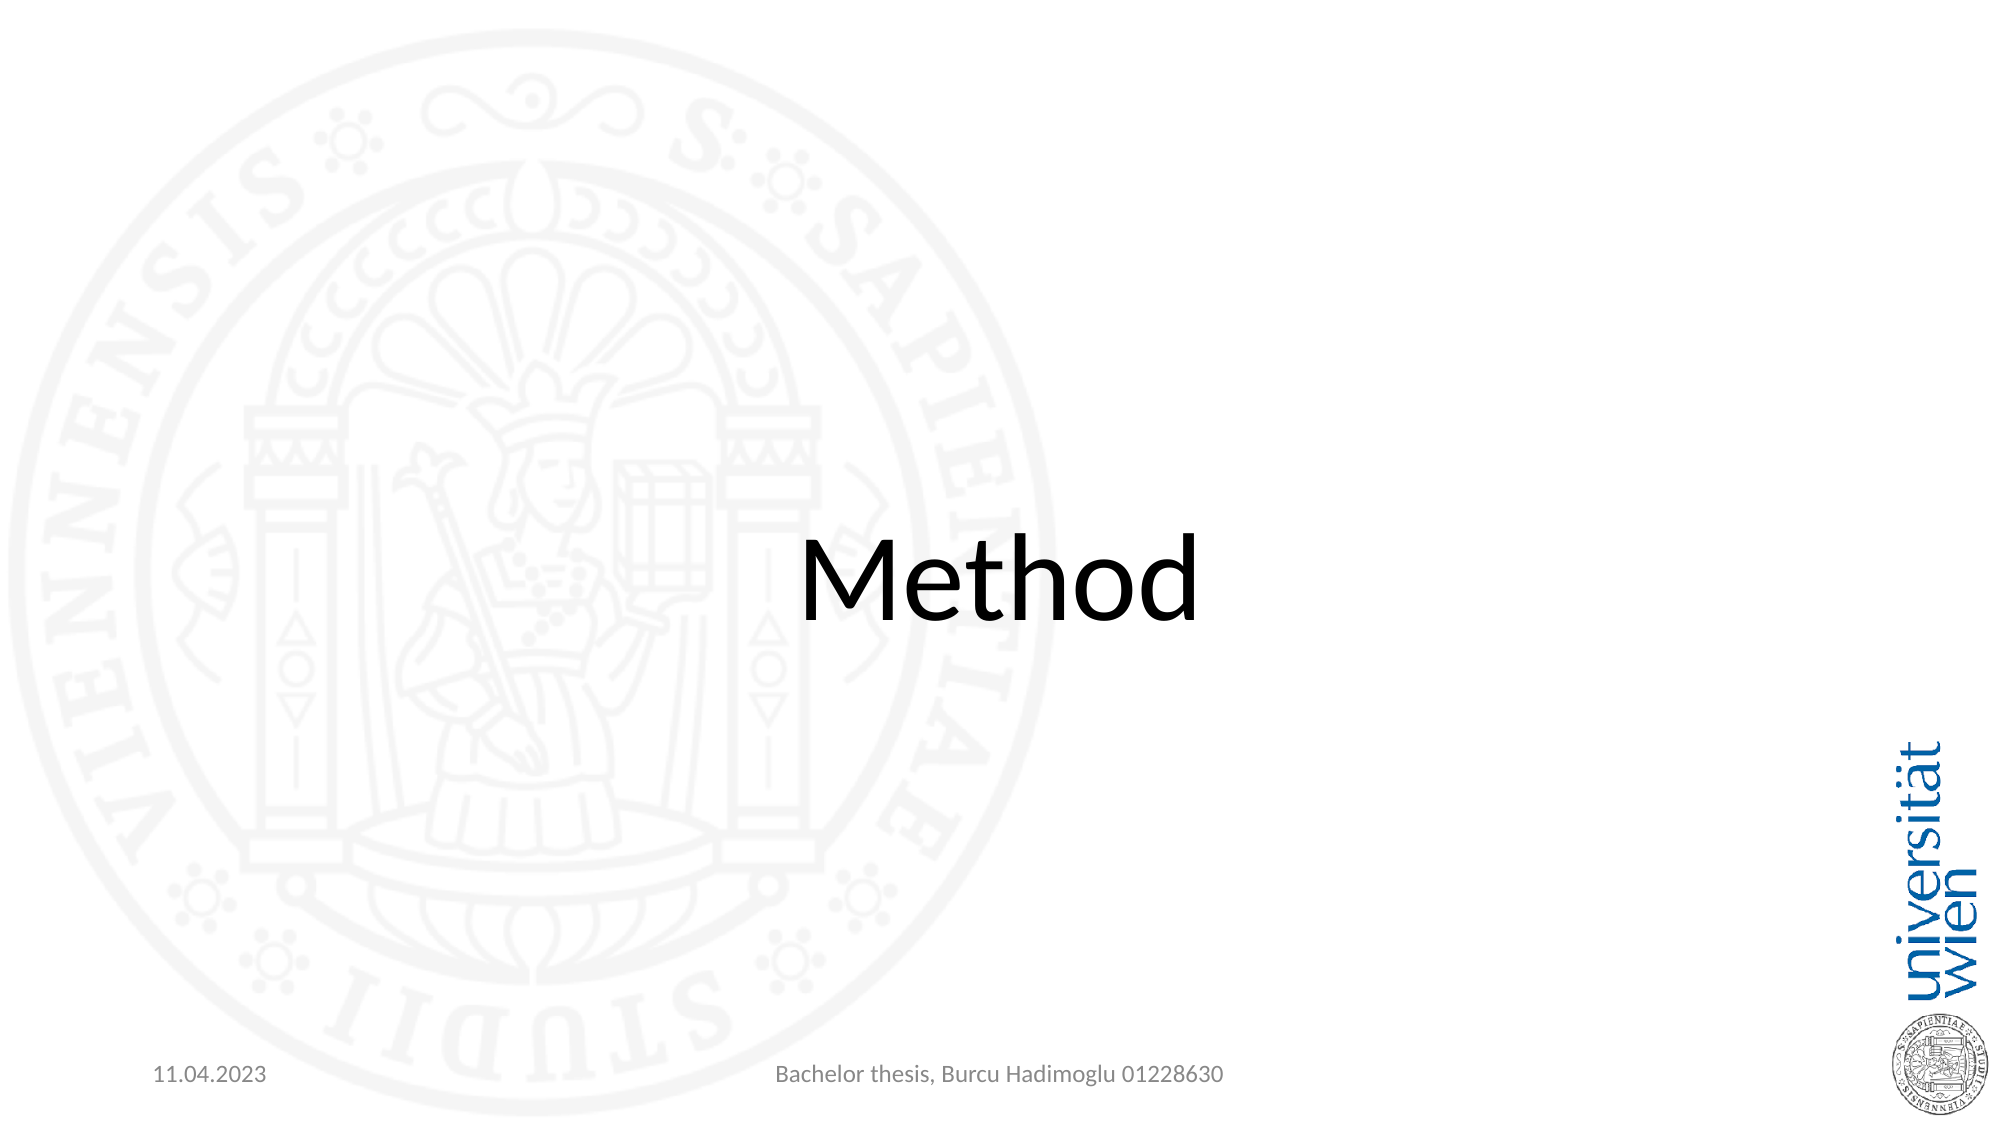

# Method
11.04.2023
Bachelor thesis, Burcu Hadimoglu 01228630